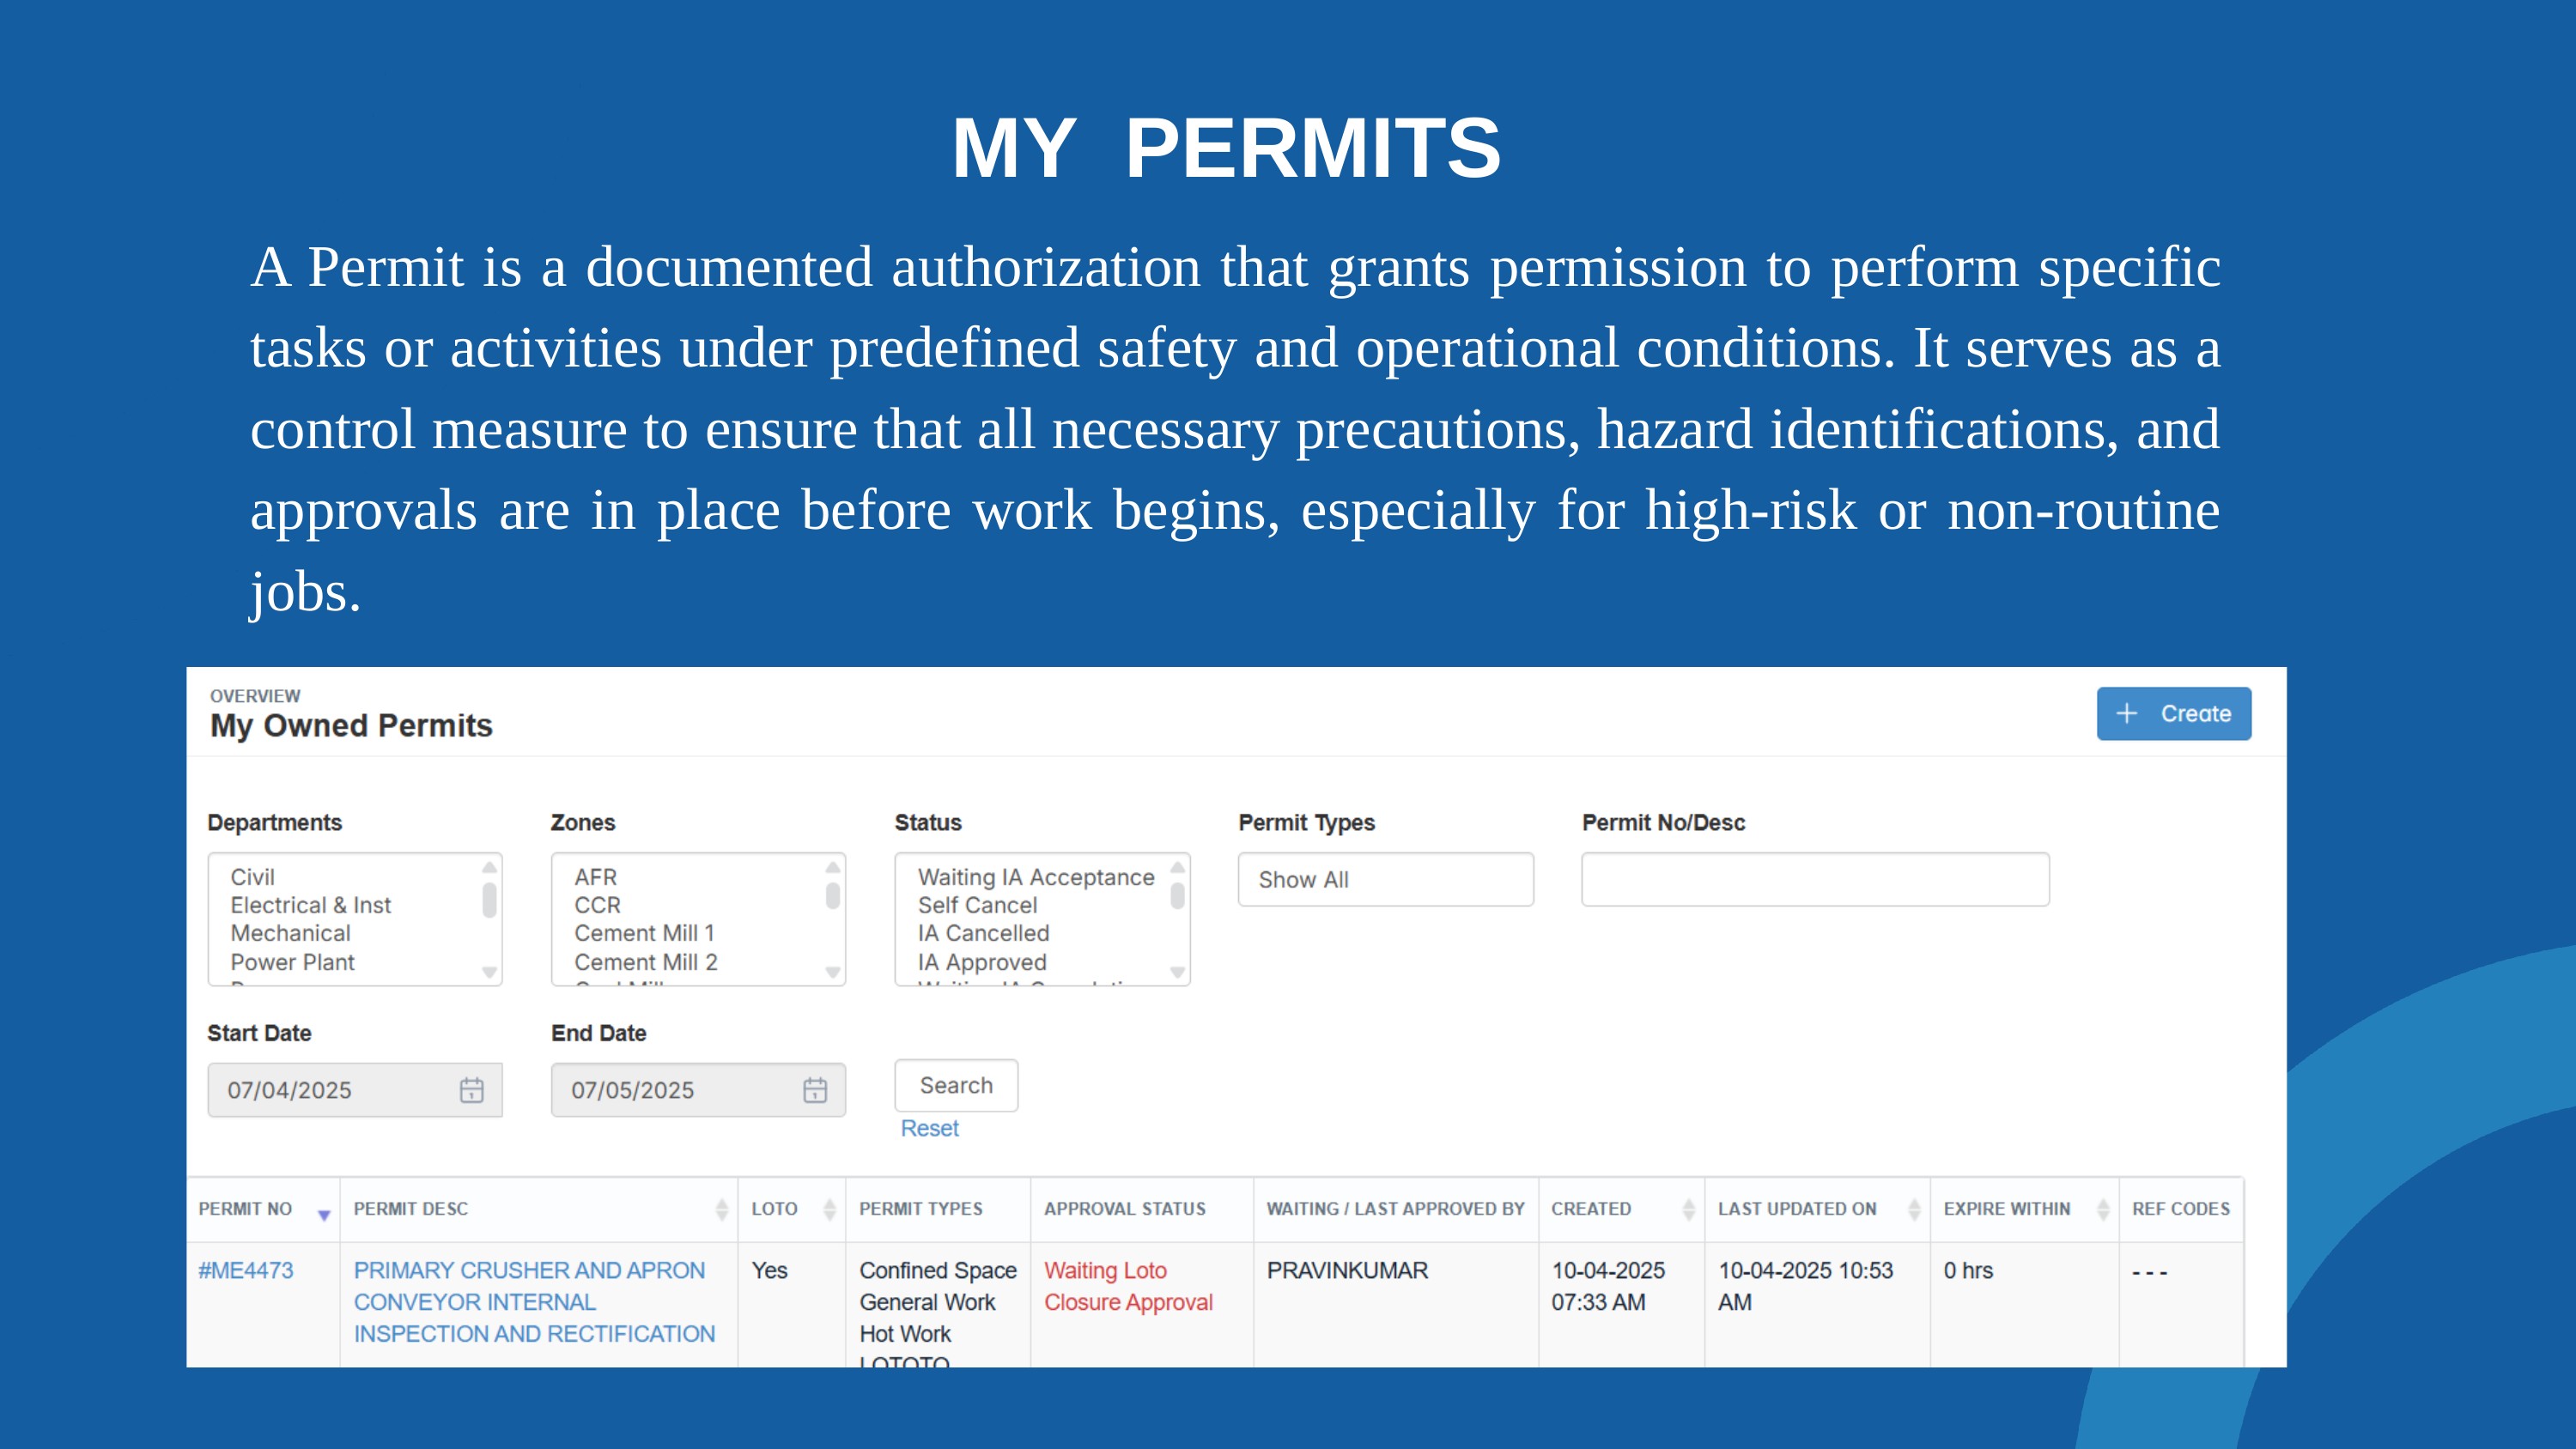

MY  PERMITS
A Permit is a documented authorization that grants permission to perform specific tasks or activities under predefined safety and operational conditions. It serves as a control measure to ensure that all necessary precautions, hazard identifications, and approvals are in place before work begins, especially for high-risk or non-routine jobs.